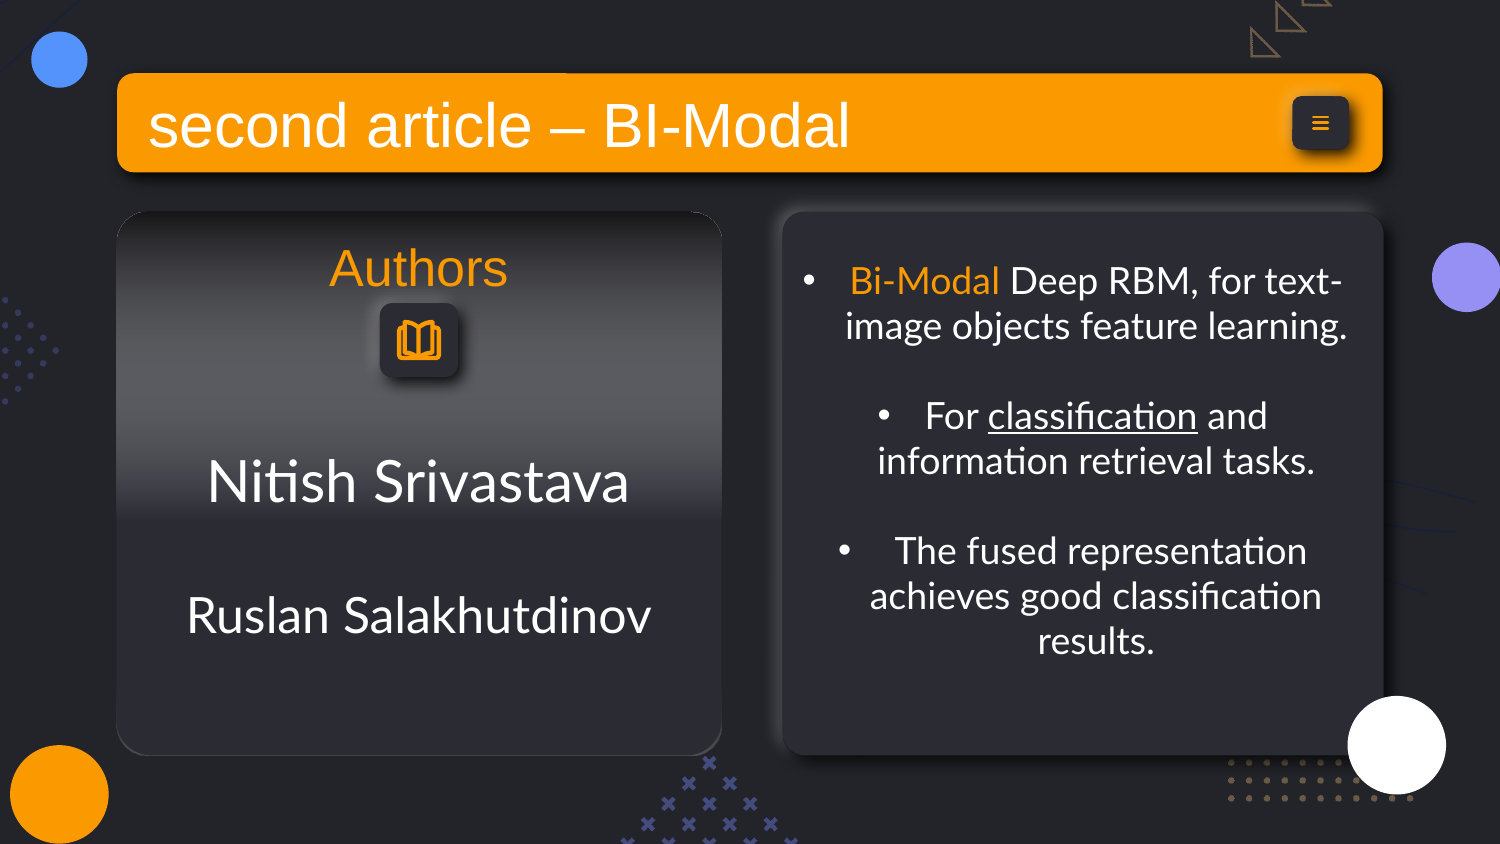

# second article – BI-Modal

Authors
Bi-Modal Deep RBM, for text-image objects feature learning.

For classification and information retrieval tasks.

 The fused representation achieves good classification results.

Nitish Srivastava

Ruslan Salakhutdinov